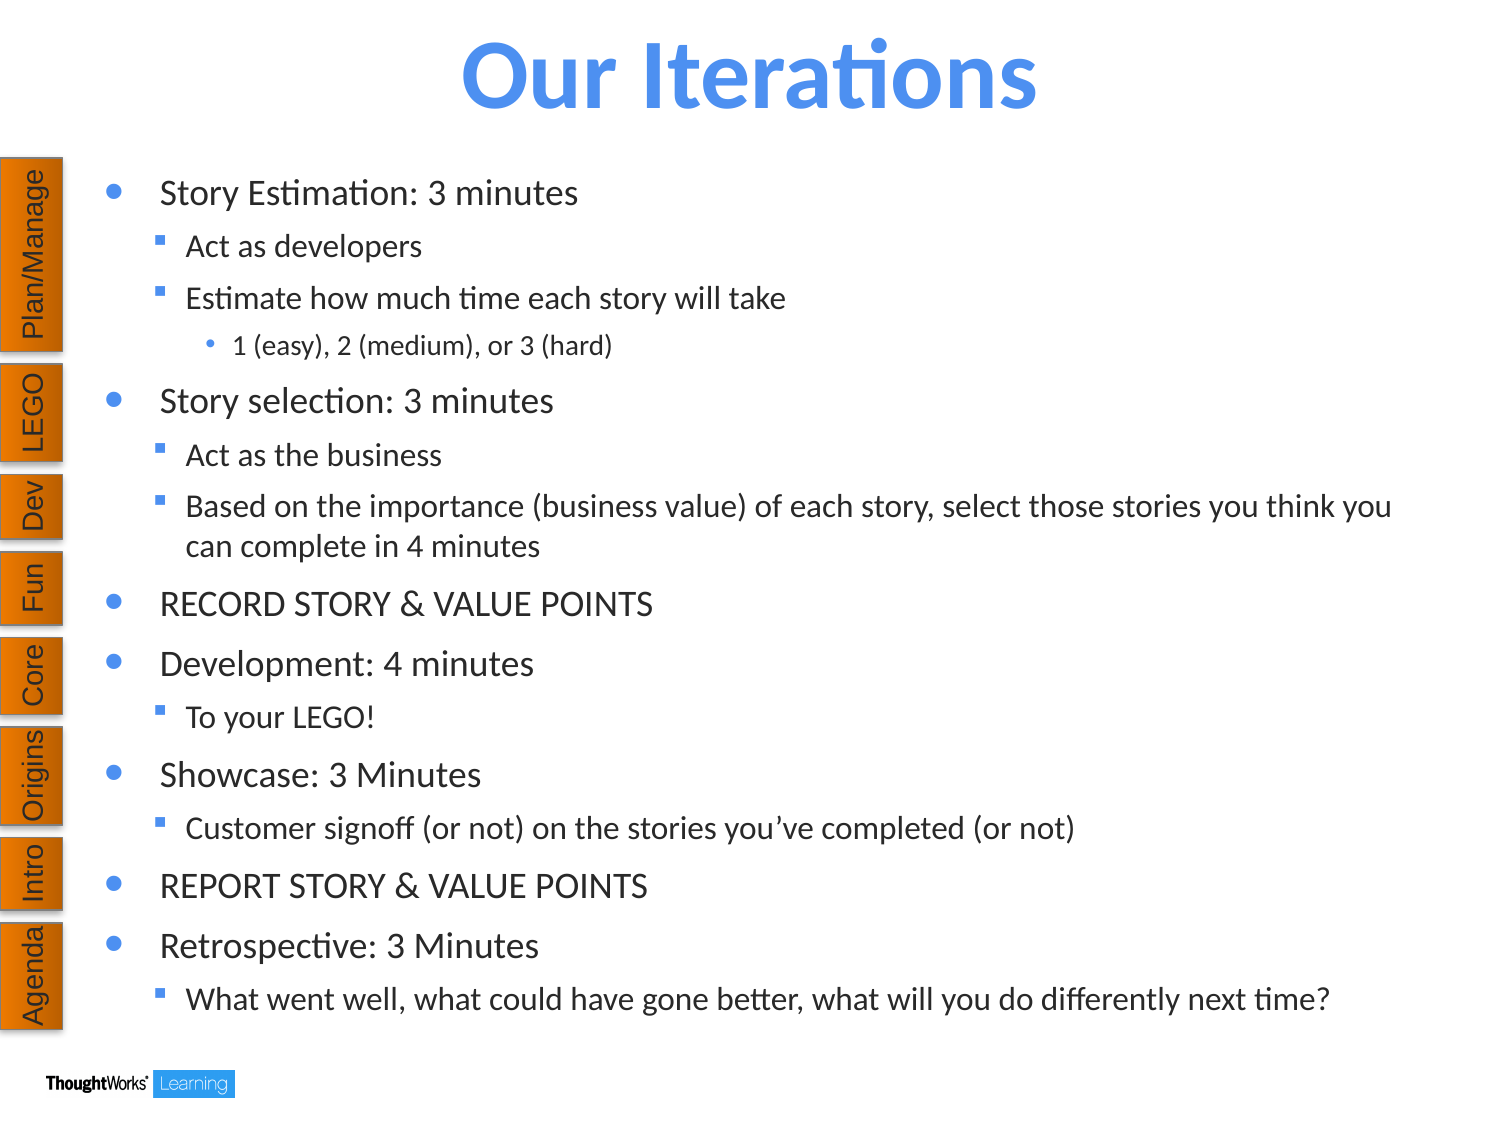

# Our Iterations
Story Estimation: 3 minutes
Act as developers
Estimate how much time each story will take
1 (easy), 2 (medium), or 3 (hard)
Story selection: 3 minutes
Act as the business
Based on the importance (business value) of each story, select those stories you think you can complete in 4 minutes
RECORD STORY & VALUE POINTS
Development: 4 minutes
To your LEGO!
Showcase: 3 Minutes
Customer signoff (or not) on the stories you’ve completed (or not)
REPORT STORY & VALUE POINTS
Retrospective: 3 Minutes
What went well, what could have gone better, what will you do differently next time?
Plan/Manage
LEGO
Dev
Fun
Core
Origins
Intro
Agenda